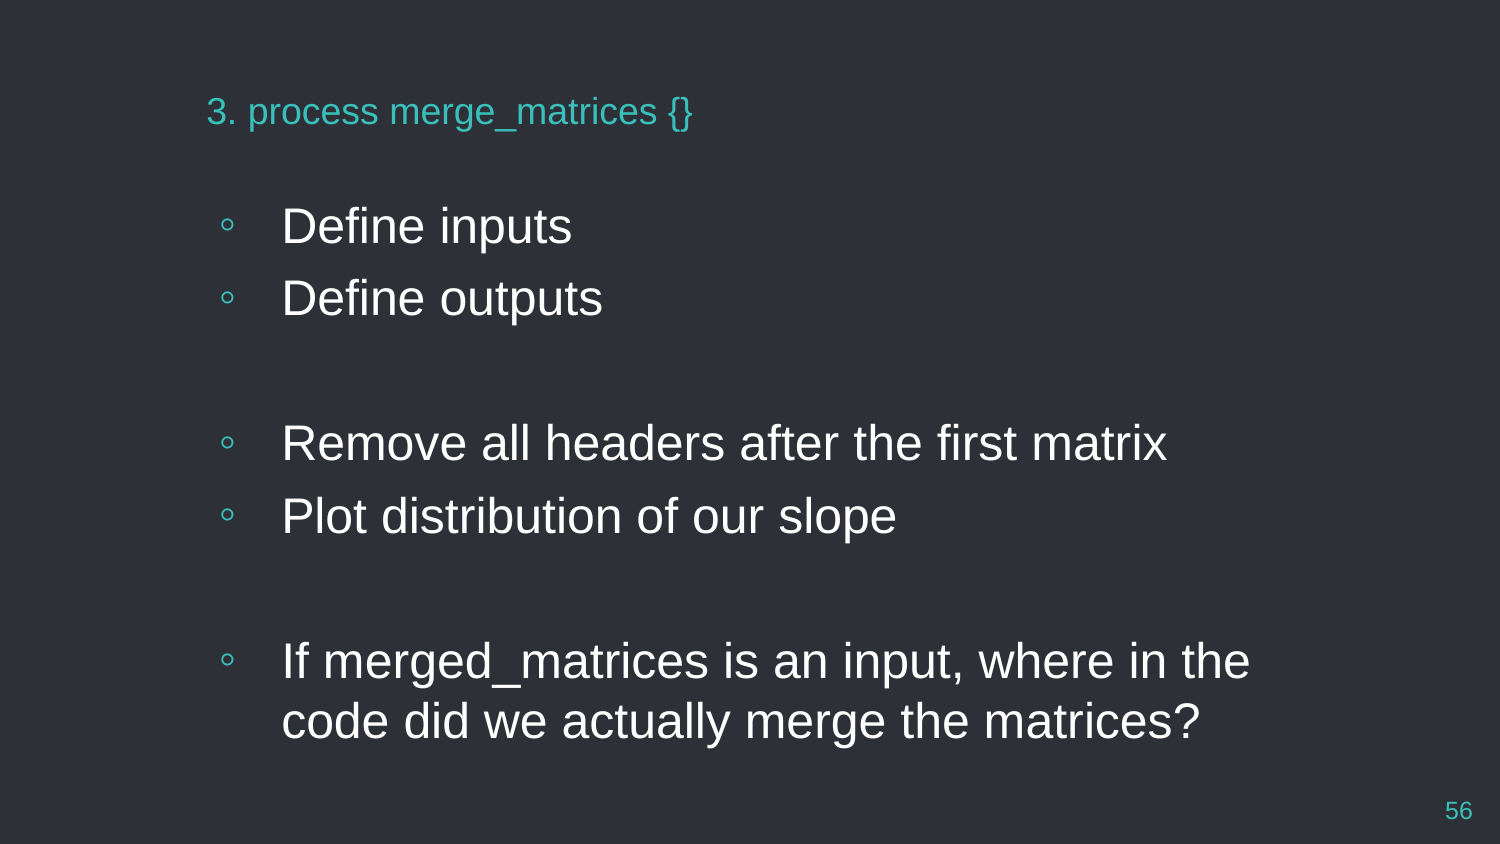

# 3. process merge_matrices {}
Define inputs
Define outputs

Remove all headers after the first matrix
Plot distribution of our slope

If merged_matrices is an input, where in the code did we actually merge the matrices?
56